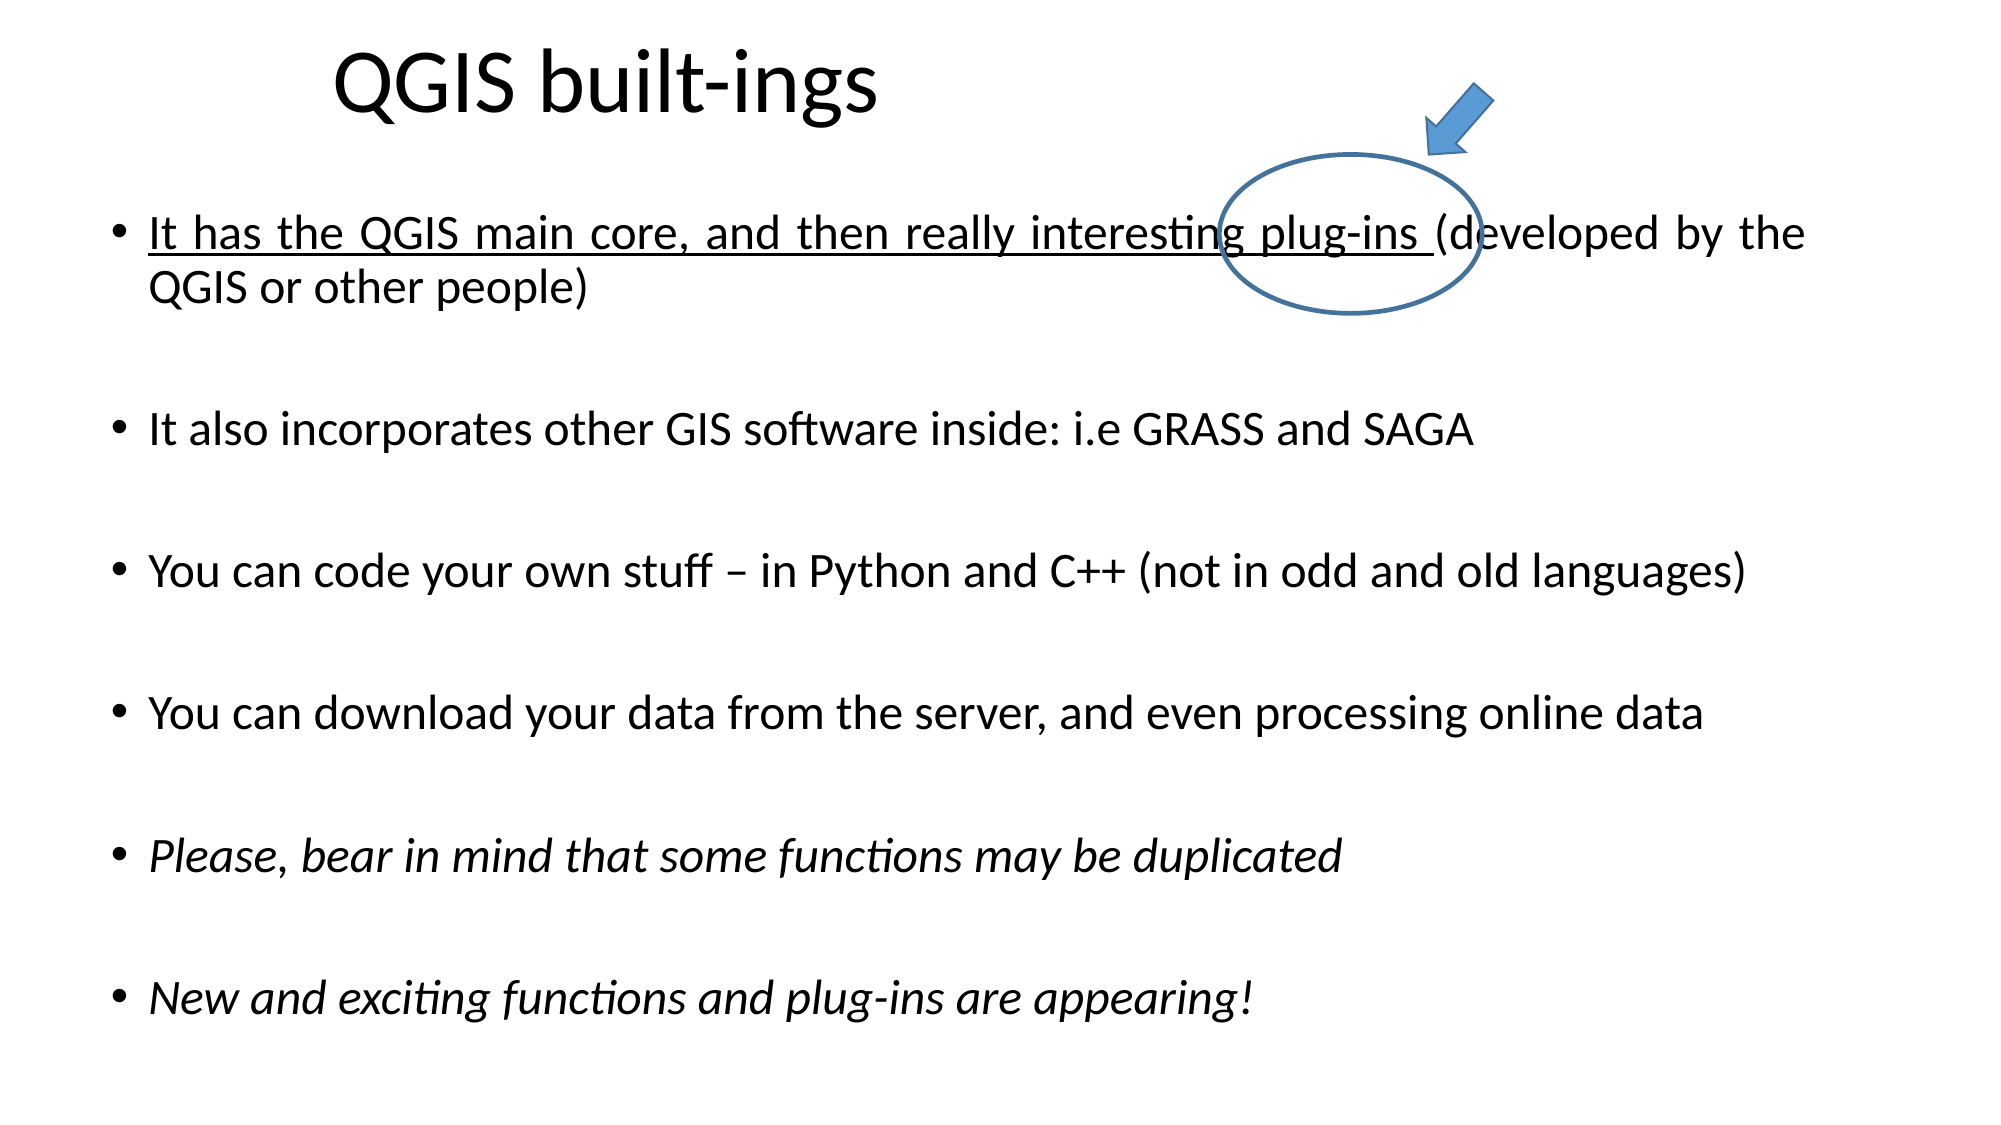

# QGIS built-ings

It has the QGIS main core, and then really interesting plug-ins (developed by the QGIS or other people)

It also incorporates other GIS software inside: i.e GRASS and SAGA

You can code your own stuff – in Python and C++ (not in odd and old languages)

You can download your data from the server, and even processing online data

Please, bear in mind that some functions may be duplicated

New and exciting functions and plug-ins are appearing!